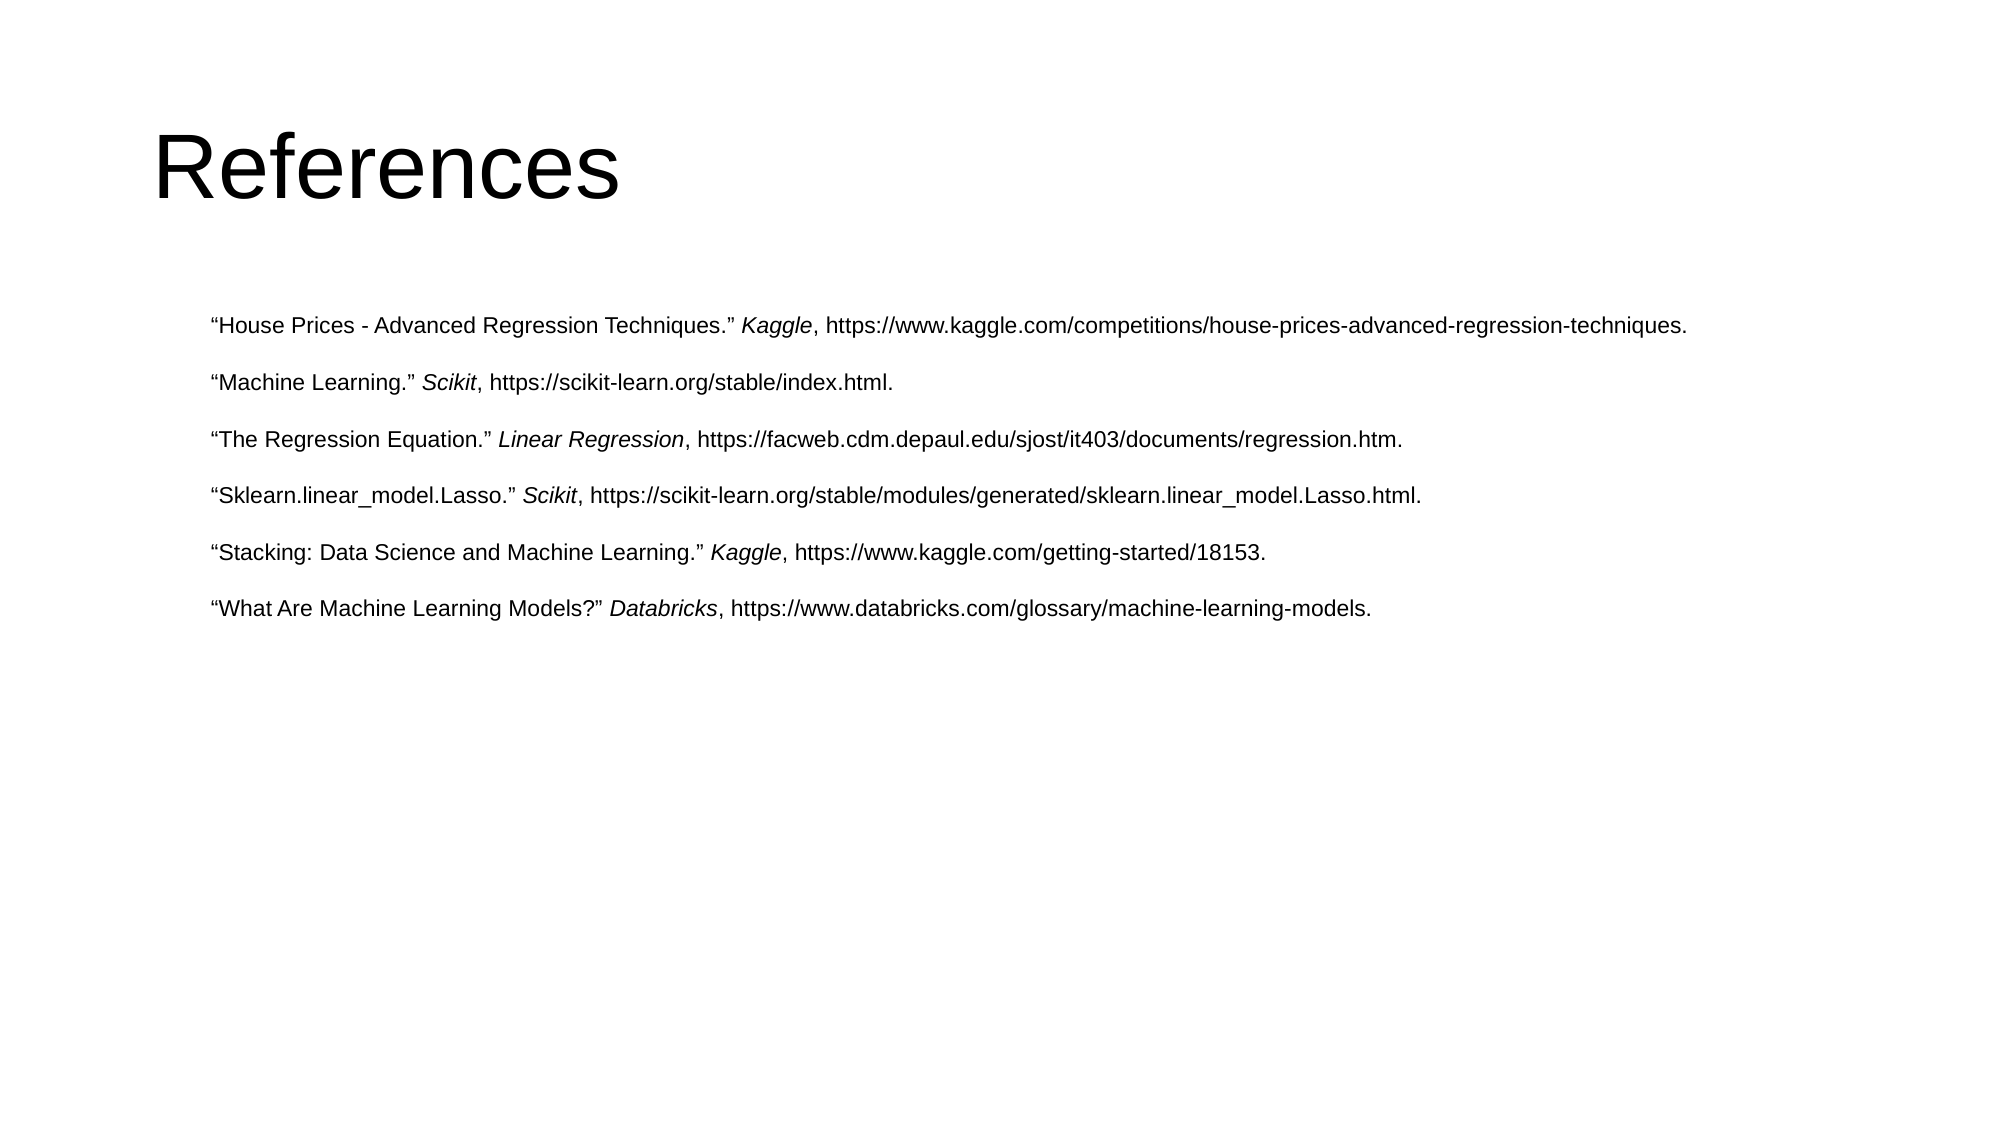

# References
“House Prices - Advanced Regression Techniques.” Kaggle, https://www.kaggle.com/competitions/house-prices-advanced-regression-techniques.
“Machine Learning.” Scikit, https://scikit-learn.org/stable/index.html.
“The Regression Equation.” Linear Regression, https://facweb.cdm.depaul.edu/sjost/it403/documents/regression.htm.
“Sklearn.linear_model.Lasso.” Scikit, https://scikit-learn.org/stable/modules/generated/sklearn.linear_model.Lasso.html.
“Stacking: Data Science and Machine Learning.” Kaggle, https://www.kaggle.com/getting-started/18153.
“What Are Machine Learning Models?” Databricks, https://www.databricks.com/glossary/machine-learning-models.